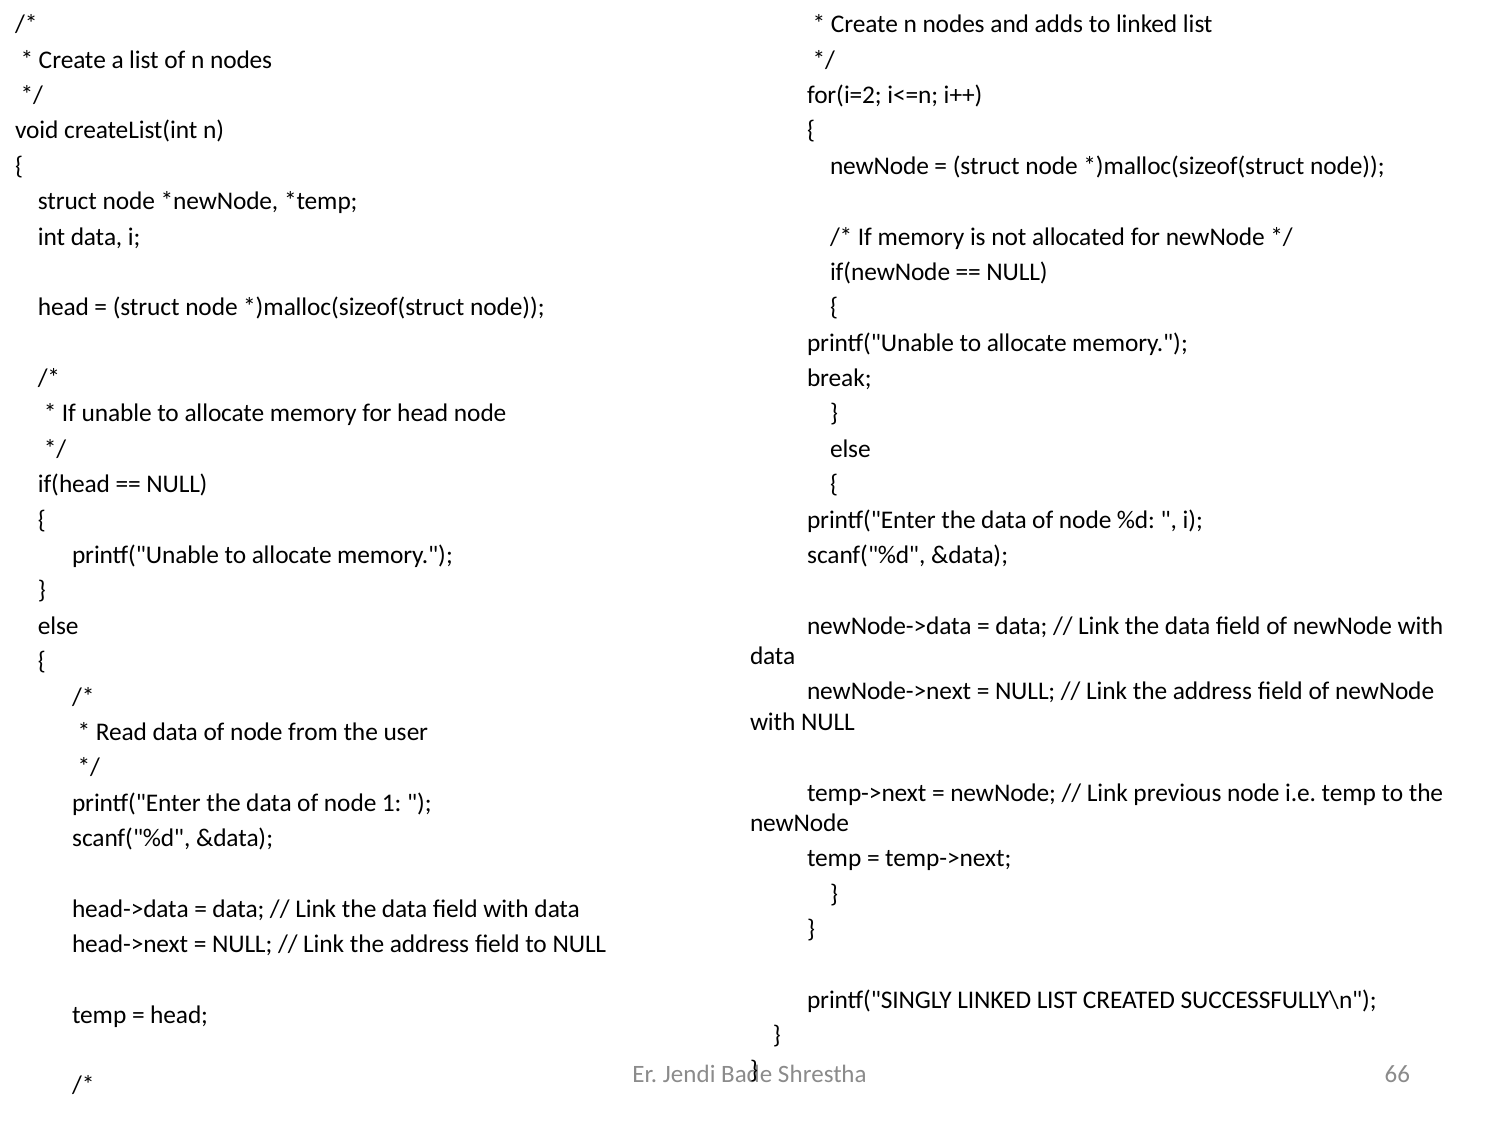

/*
 * Create a list of n nodes
 */
void createList(int n)
{
    struct node *newNode, *temp;
    int data, i;

    head = (struct node *)malloc(sizeof(struct node));

    /*
     * If unable to allocate memory for head node
     */
    if(head == NULL)
    {
	printf("Unable to allocate memory.");
    }
    else
    {
	/*
	 * Read data of node from the user
	 */
	printf("Enter the data of node 1: ");
	scanf("%d", &data);

	head->data = data; // Link the data field with data
	head->next = NULL; // Link the address field to NULL

	temp = head;

	/*
	 * Create n nodes and adds to linked list
	 */
	for(i=2; i<=n; i++)
	{
	    newNode = (struct node *)malloc(sizeof(struct node));

	    /* If memory is not allocated for newNode */
	    if(newNode == NULL)
	    {
		printf("Unable to allocate memory.");
		break;
	    }
	    else
	    {
		printf("Enter the data of node %d: ", i);
		scanf("%d", &data);

		newNode->data = data; // Link the data field of newNode with data
		newNode->next = NULL; // Link the address field of newNode with NULL

		temp->next = newNode; // Link previous node i.e. temp to the newNode
		temp = temp->next;
	    }
	}

	printf("SINGLY LINKED LIST CREATED SUCCESSFULLY\n");
    }
}
Er. Jendi Bade Shrestha
66